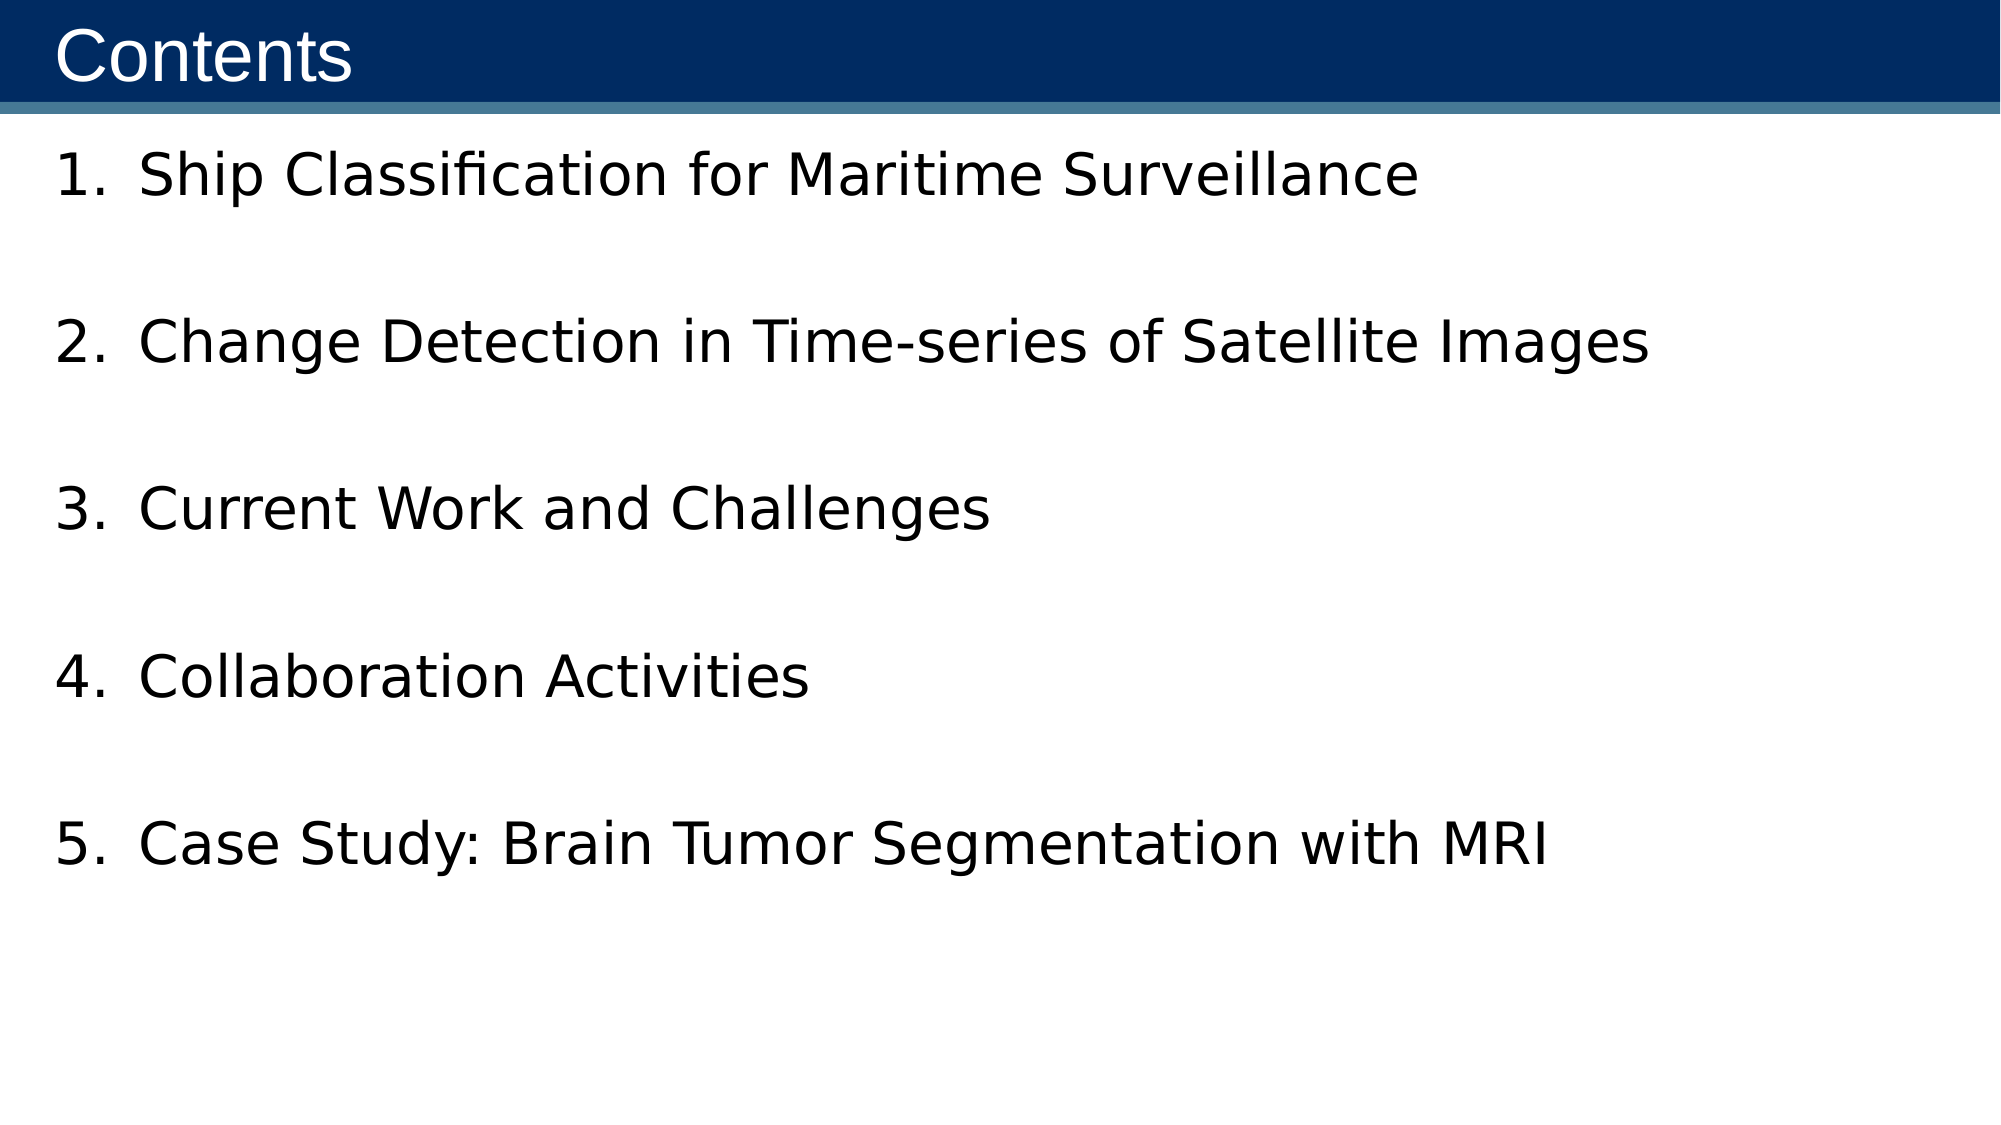

# Contents
Ship Classification for Maritime Surveillance

Change Detection in Time-series of Satellite Images

Current Work and Challenges

Collaboration Activities

Case Study: Brain Tumor Segmentation with MRI